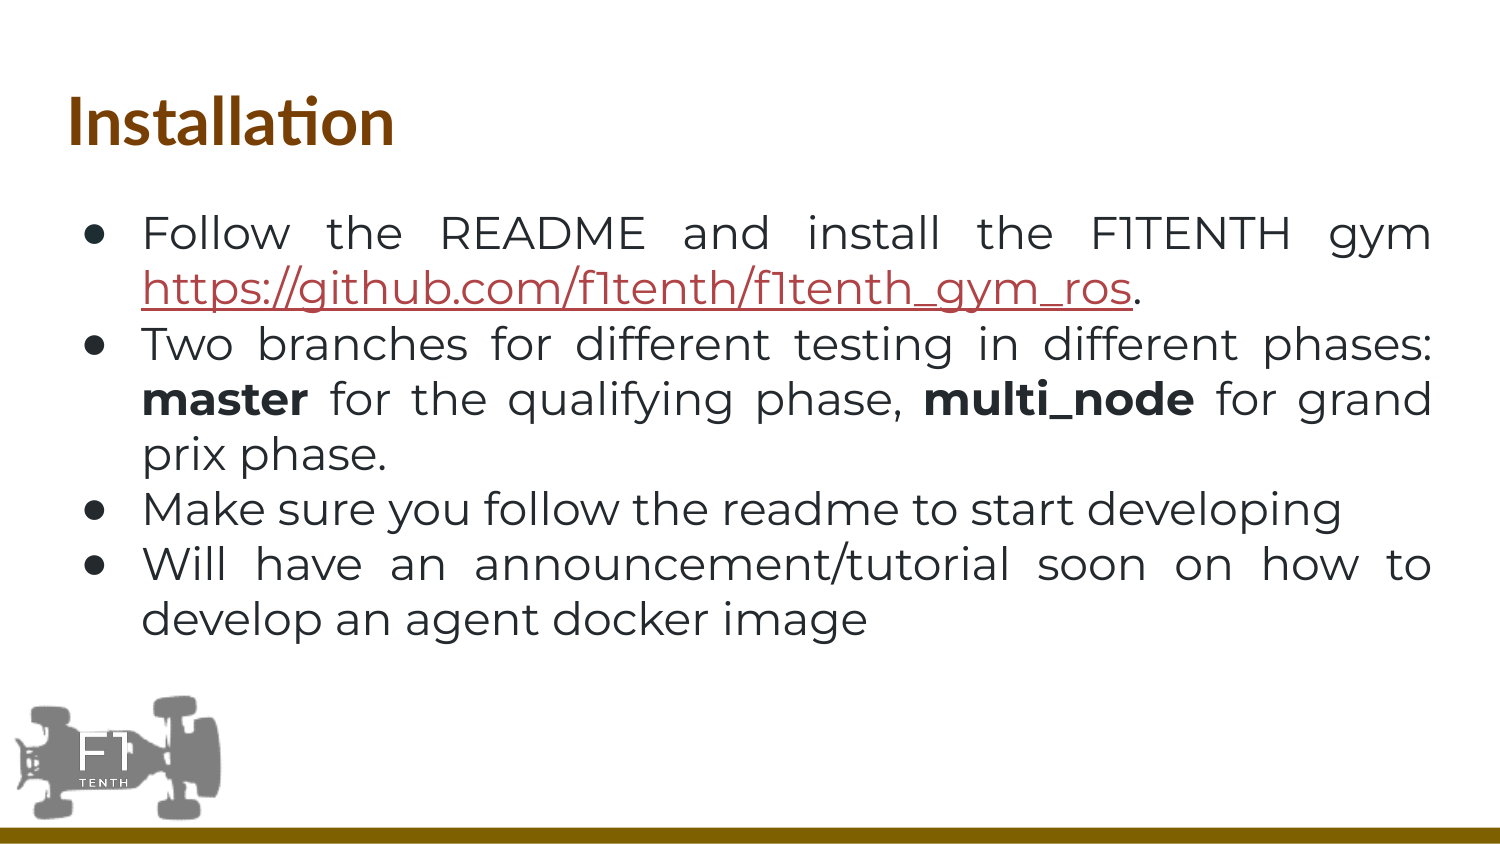

# Installation
Follow the README and install the F1TENTH gym https://github.com/f1tenth/f1tenth_gym_ros.
Two branches for different testing in different phases: master for the qualifying phase, multi_node for grand prix phase.
Make sure you follow the readme to start developing
Will have an announcement/tutorial soon on how to develop an agent docker image